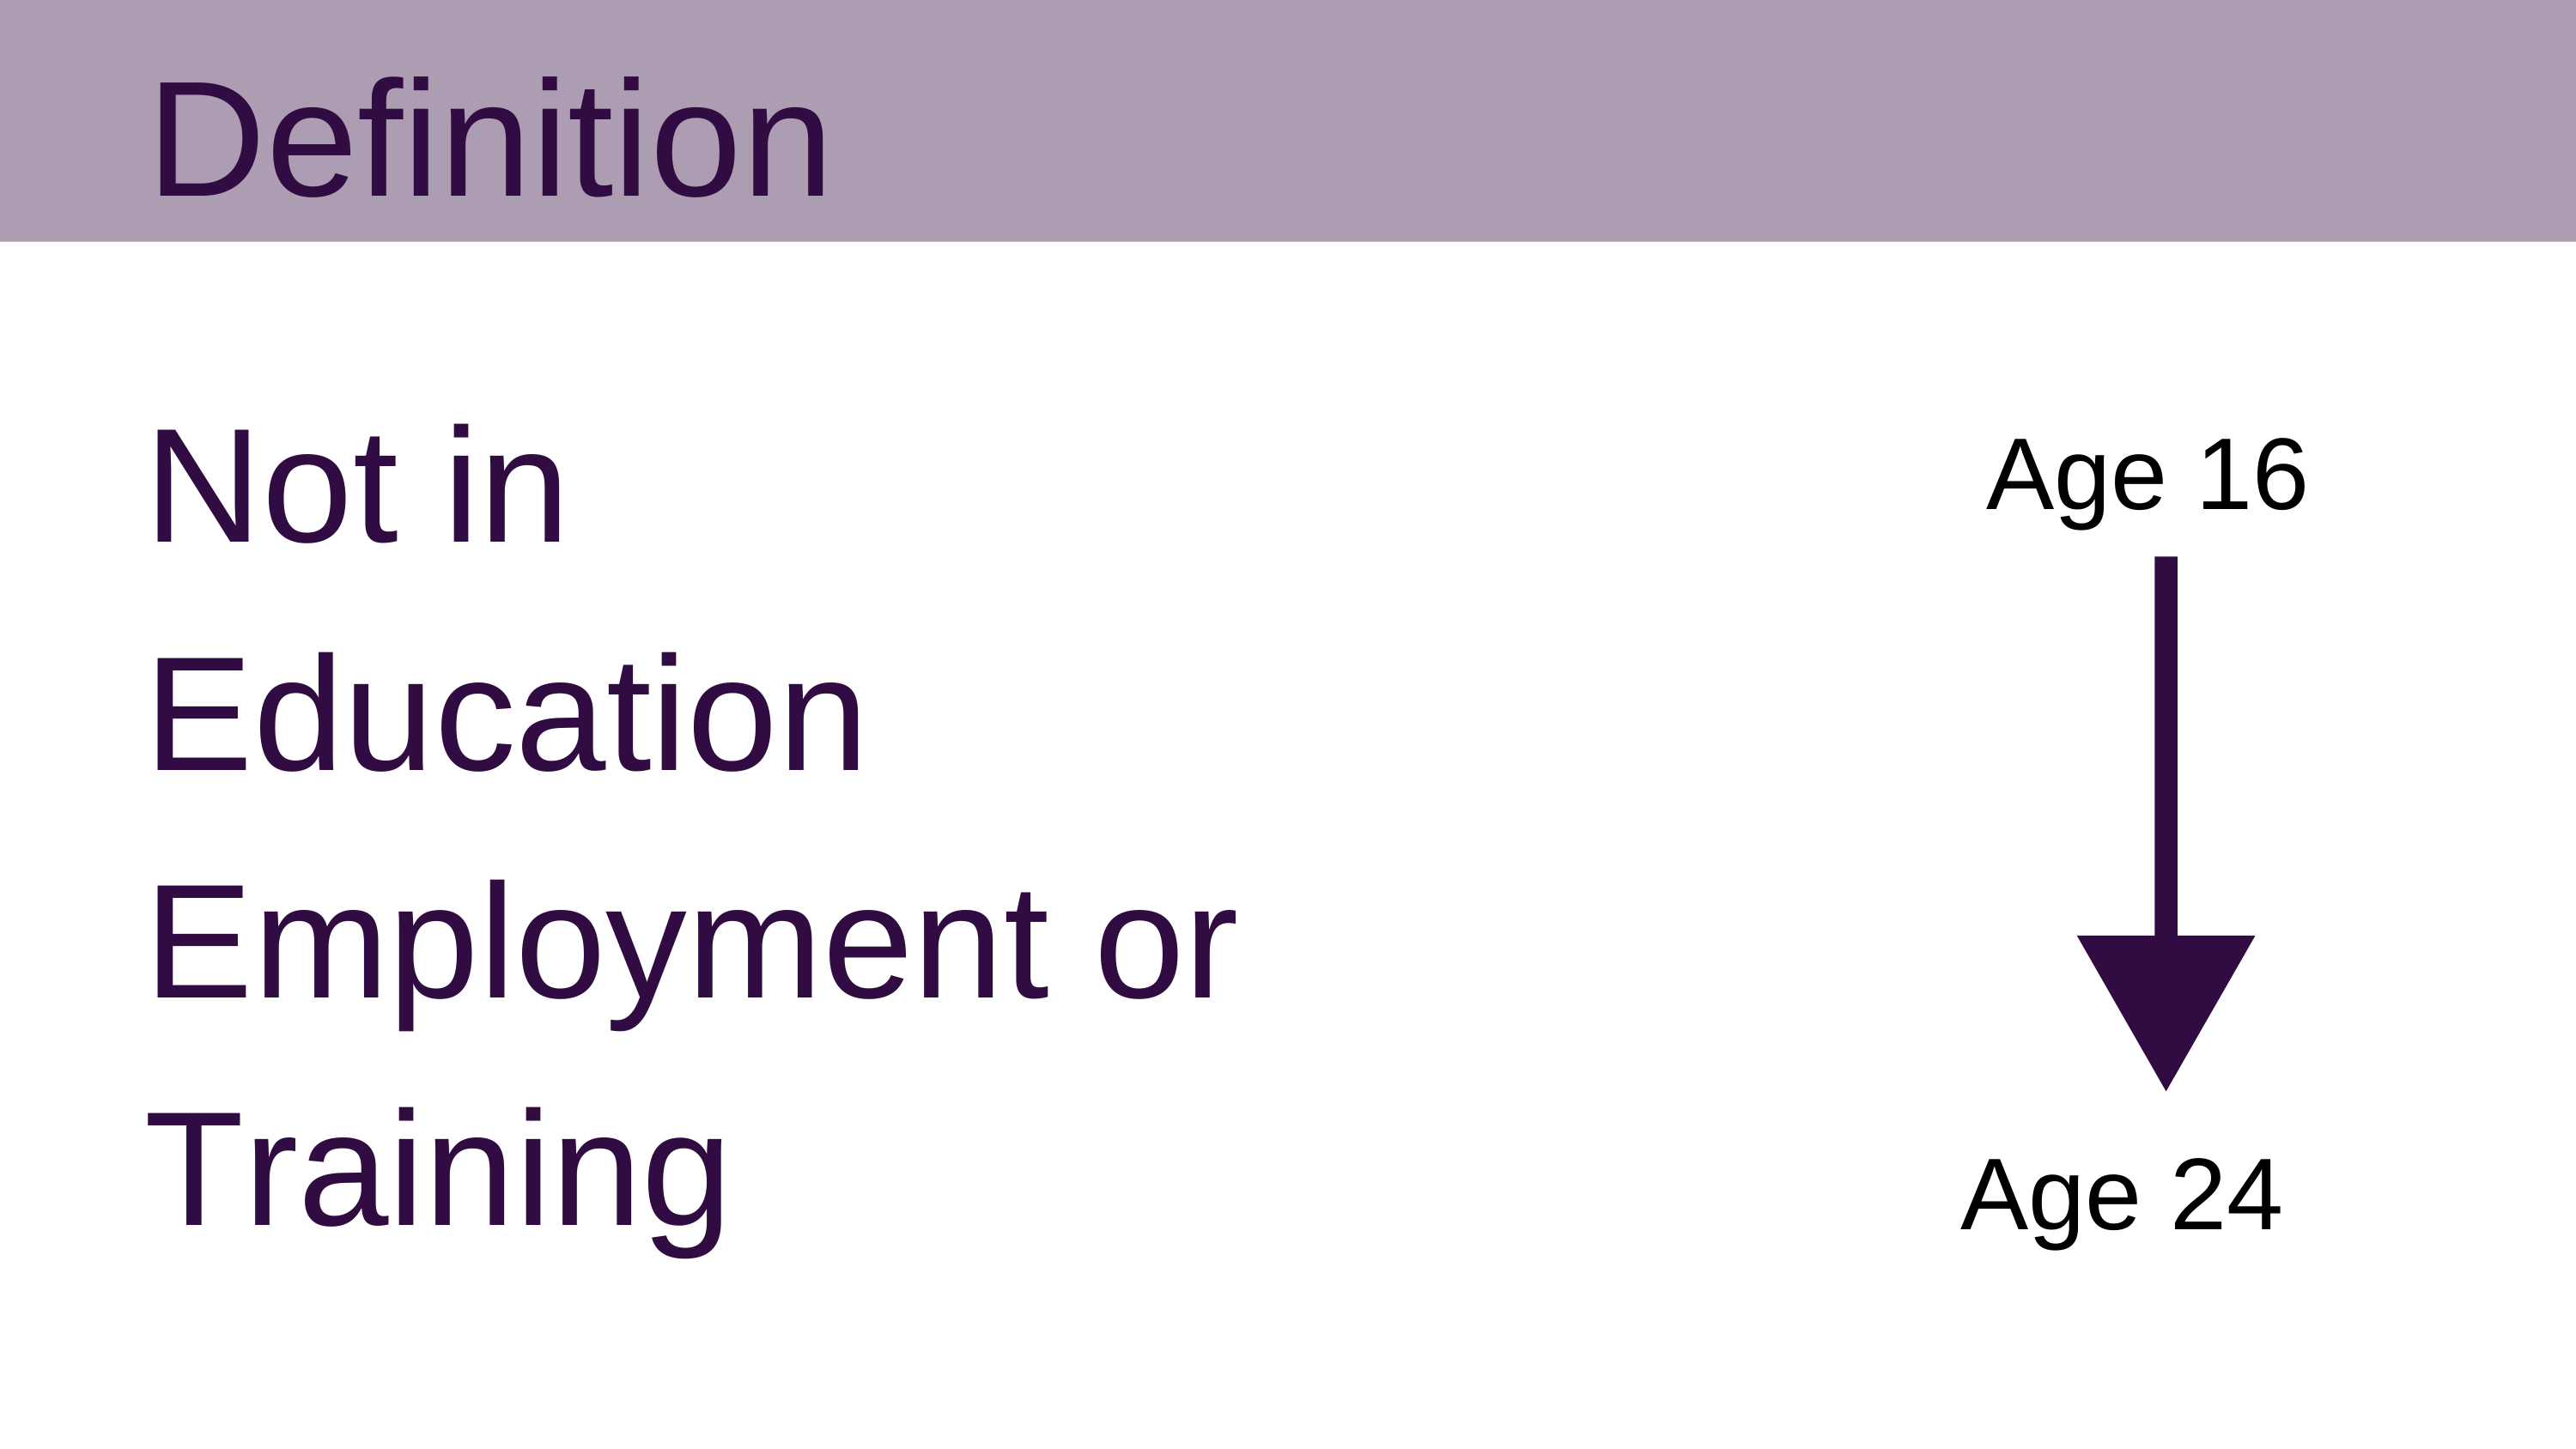

Definition
Not in
Education
Employment or
Training
  Age 16

Age 24